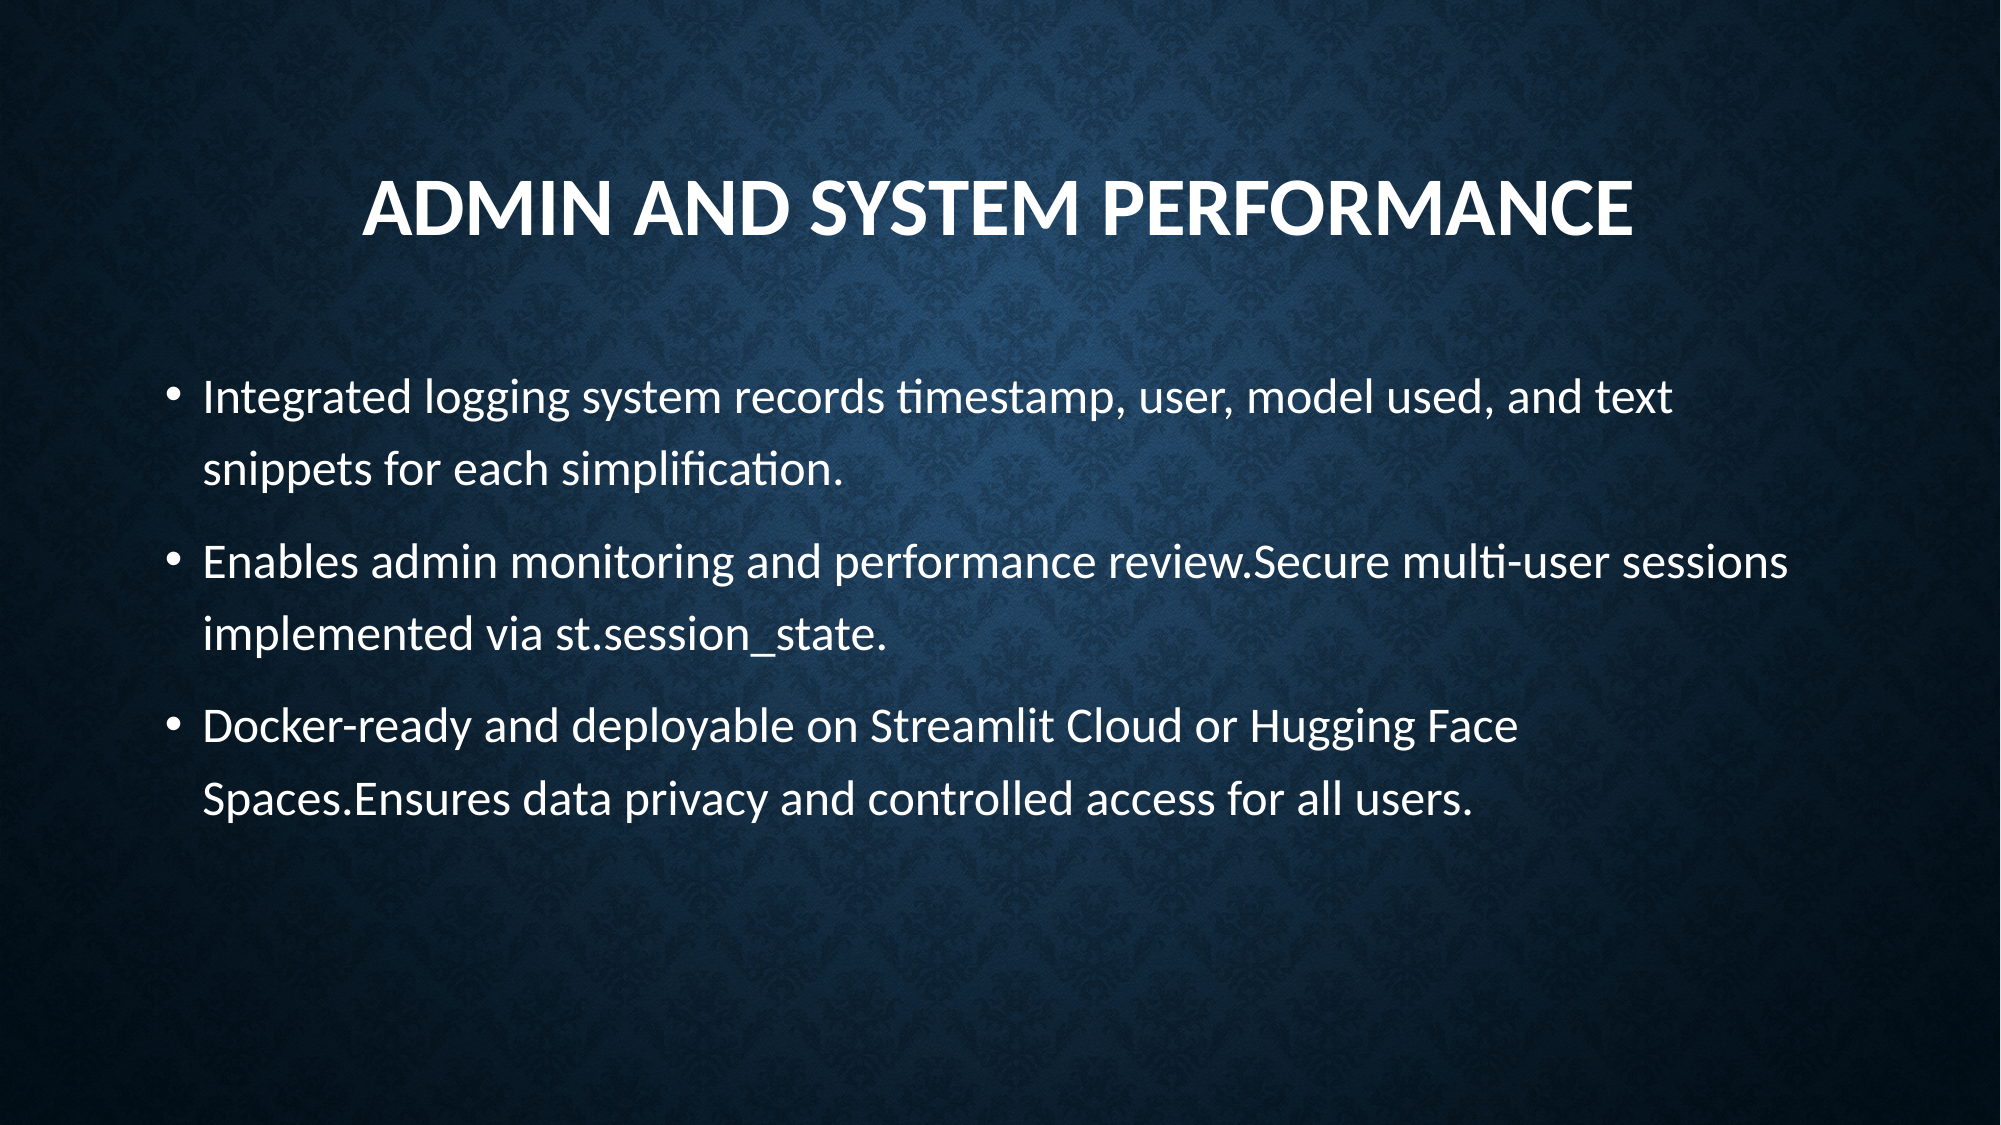

# Admin and System Performance
Integrated logging system records timestamp, user, model used, and text snippets for each simplification.
Enables admin monitoring and performance review.Secure multi-user sessions implemented via st.session_state.
Docker-ready and deployable on Streamlit Cloud or Hugging Face Spaces.Ensures data privacy and controlled access for all users.